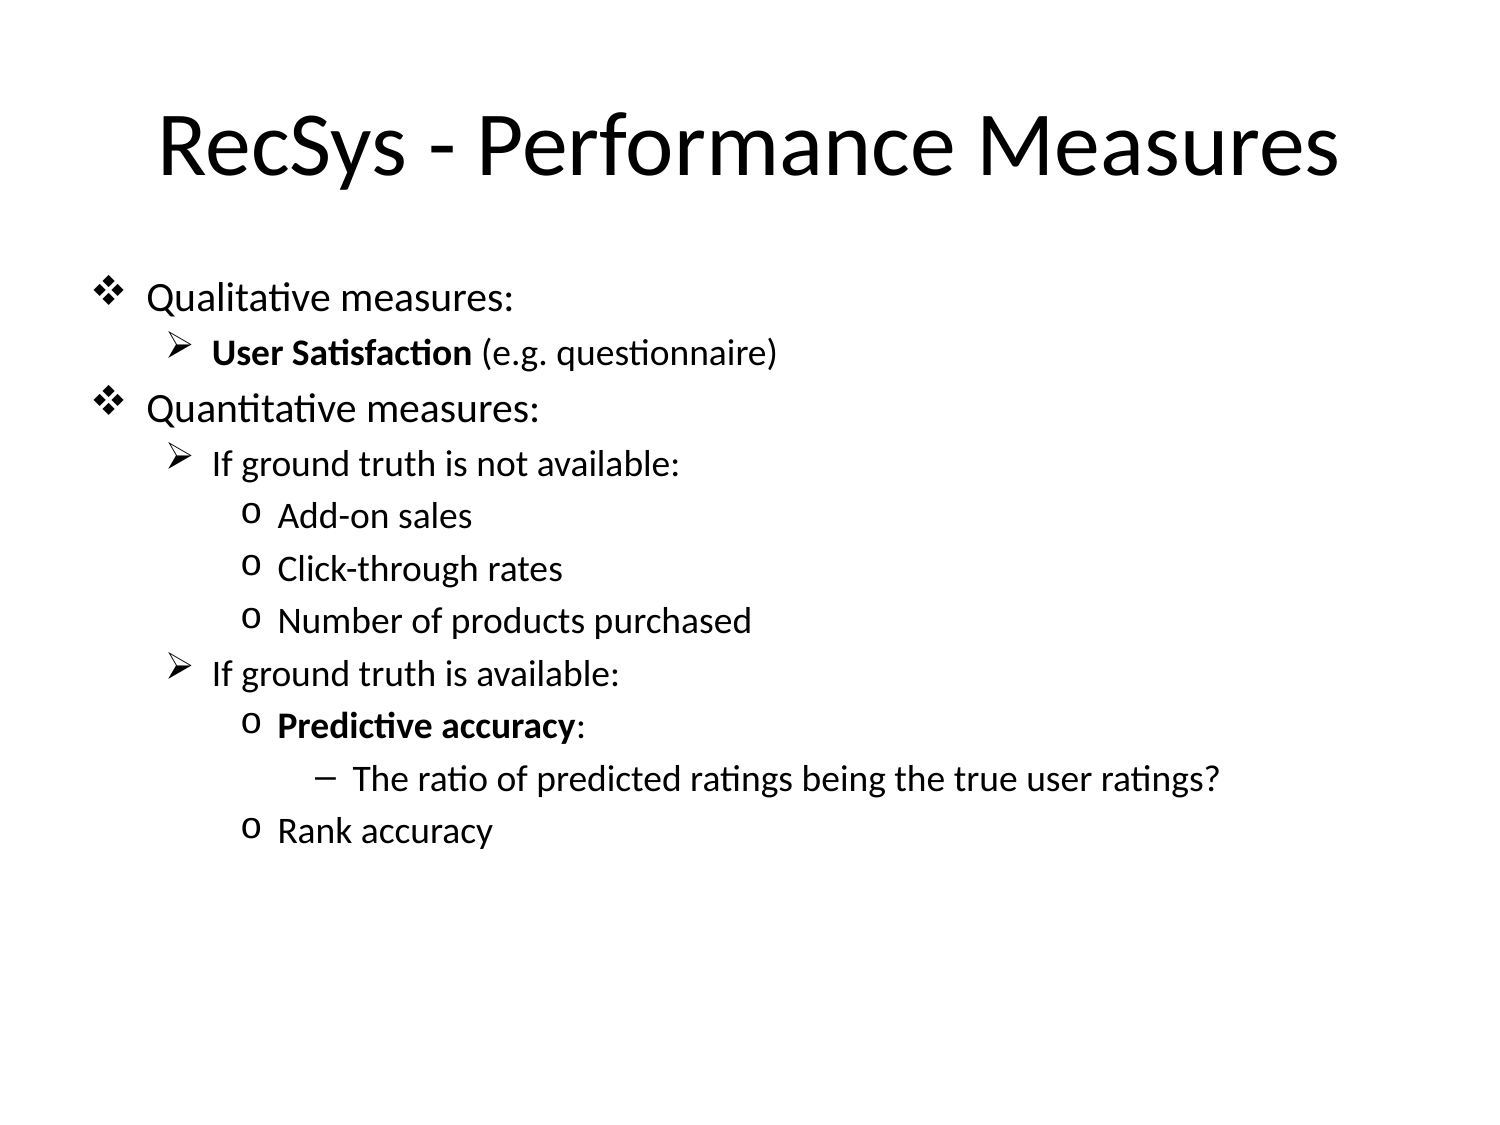

# RecSys - Performance Measures
Qualitative measures:
User Satisfaction (e.g. questionnaire)
Quantitative measures:
If ground truth is not available:
Add-on sales
Click-through rates
Number of products purchased
If ground truth is available:
Predictive accuracy:
The ratio of predicted ratings being the true user ratings?
Rank accuracy